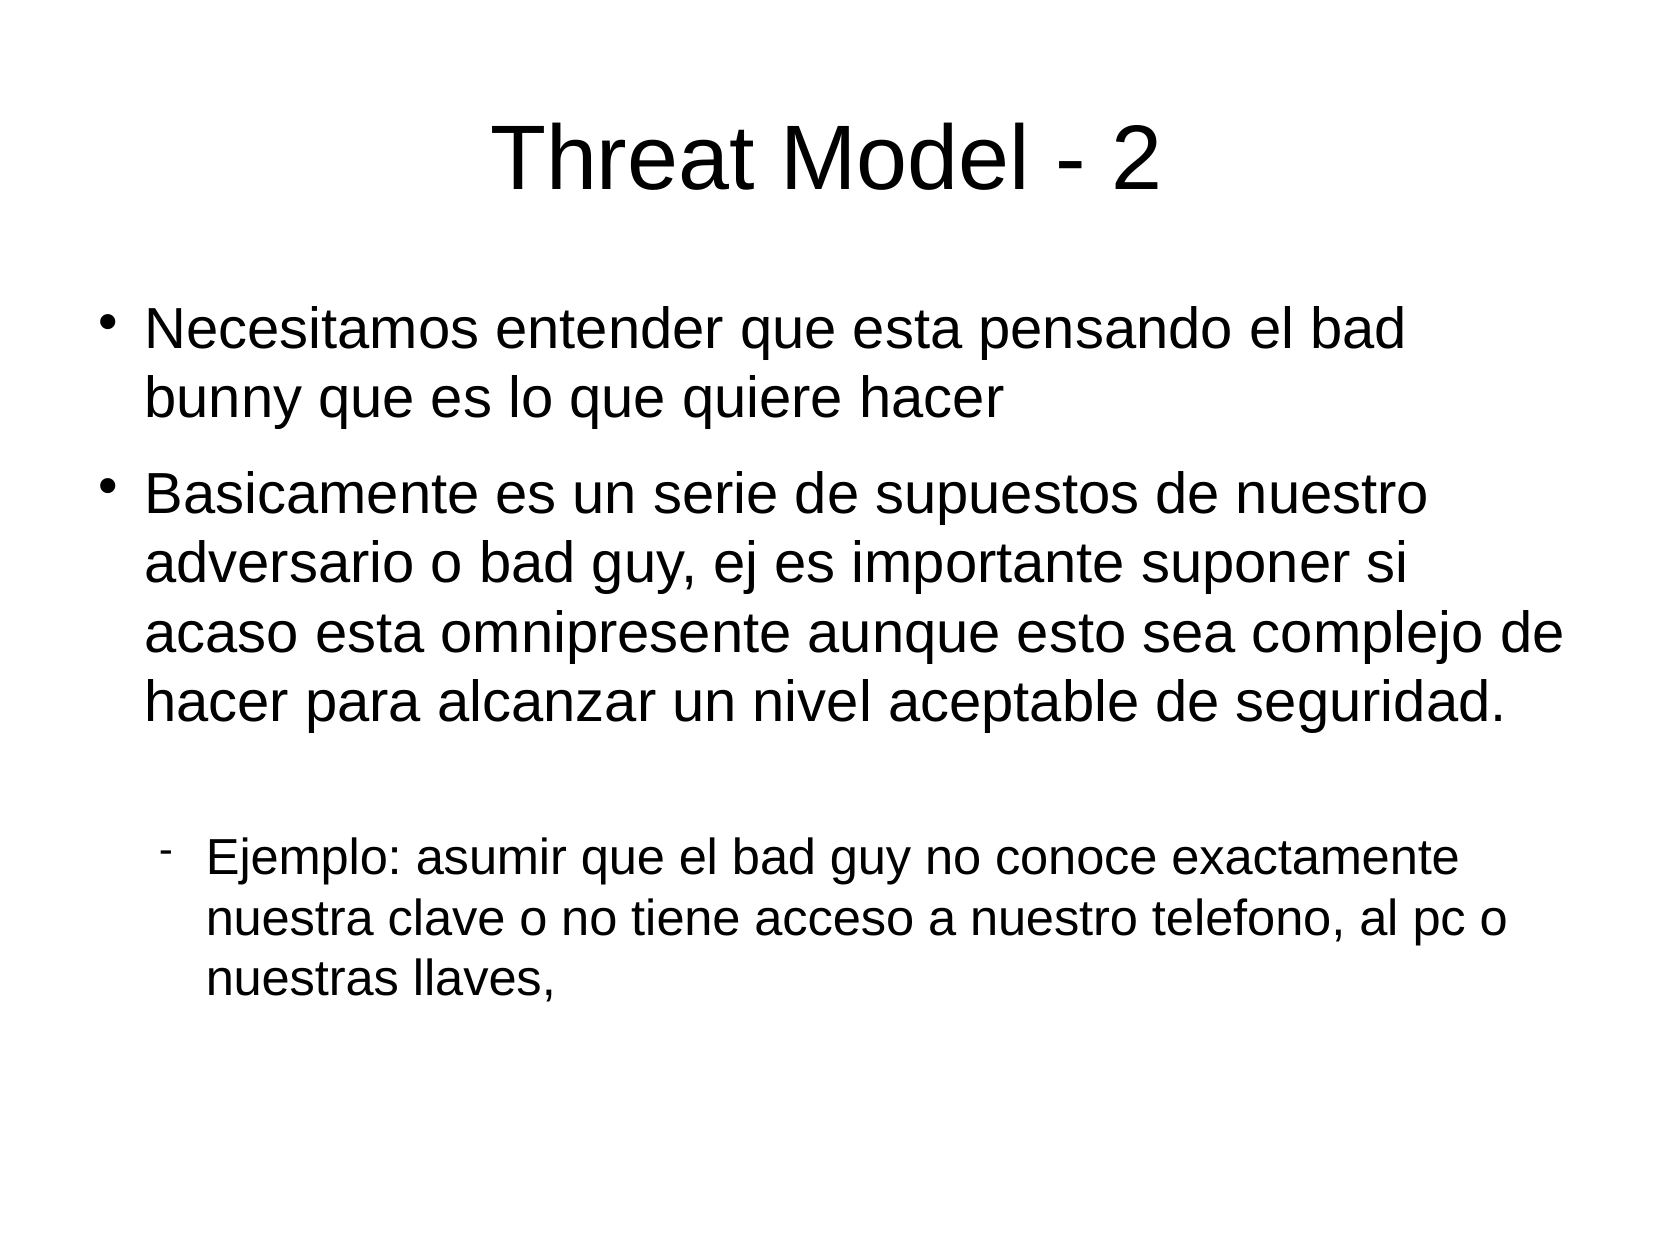

Threat Model - 2
Necesitamos entender que esta pensando el bad bunny que es lo que quiere hacer
Basicamente es un serie de supuestos de nuestro adversario o bad guy, ej es importante suponer si acaso esta omnipresente aunque esto sea complejo de hacer para alcanzar un nivel aceptable de seguridad.
Ejemplo: asumir que el bad guy no conoce exactamente nuestra clave o no tiene acceso a nuestro telefono, al pc o nuestras llaves,